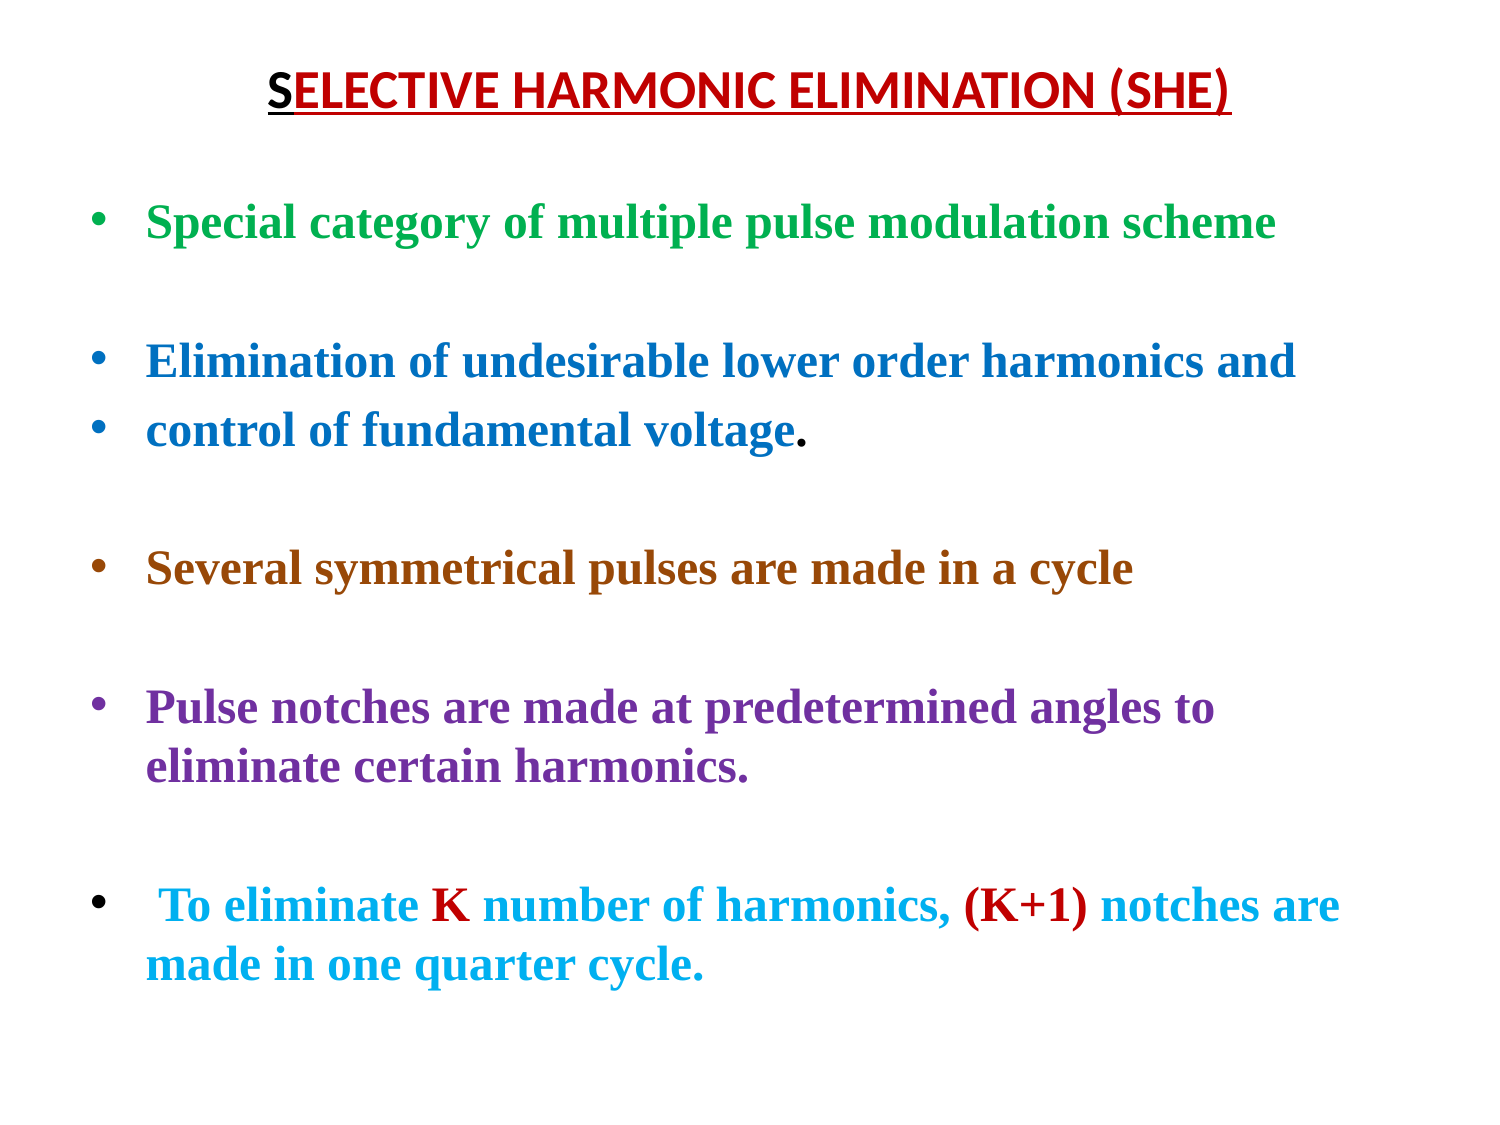

# SELECTIVE HARMONIC ELIMINATION (SHE)

Special category of multiple pulse modulation scheme

Elimination of undesirable lower order harmonics and
control of fundamental voltage.

Several symmetrical pulses are made in a cycle

Pulse notches are made at predetermined angles to eliminate certain harmonics.

 To eliminate K number of harmonics, (K+1) notches are made in one quarter cycle.